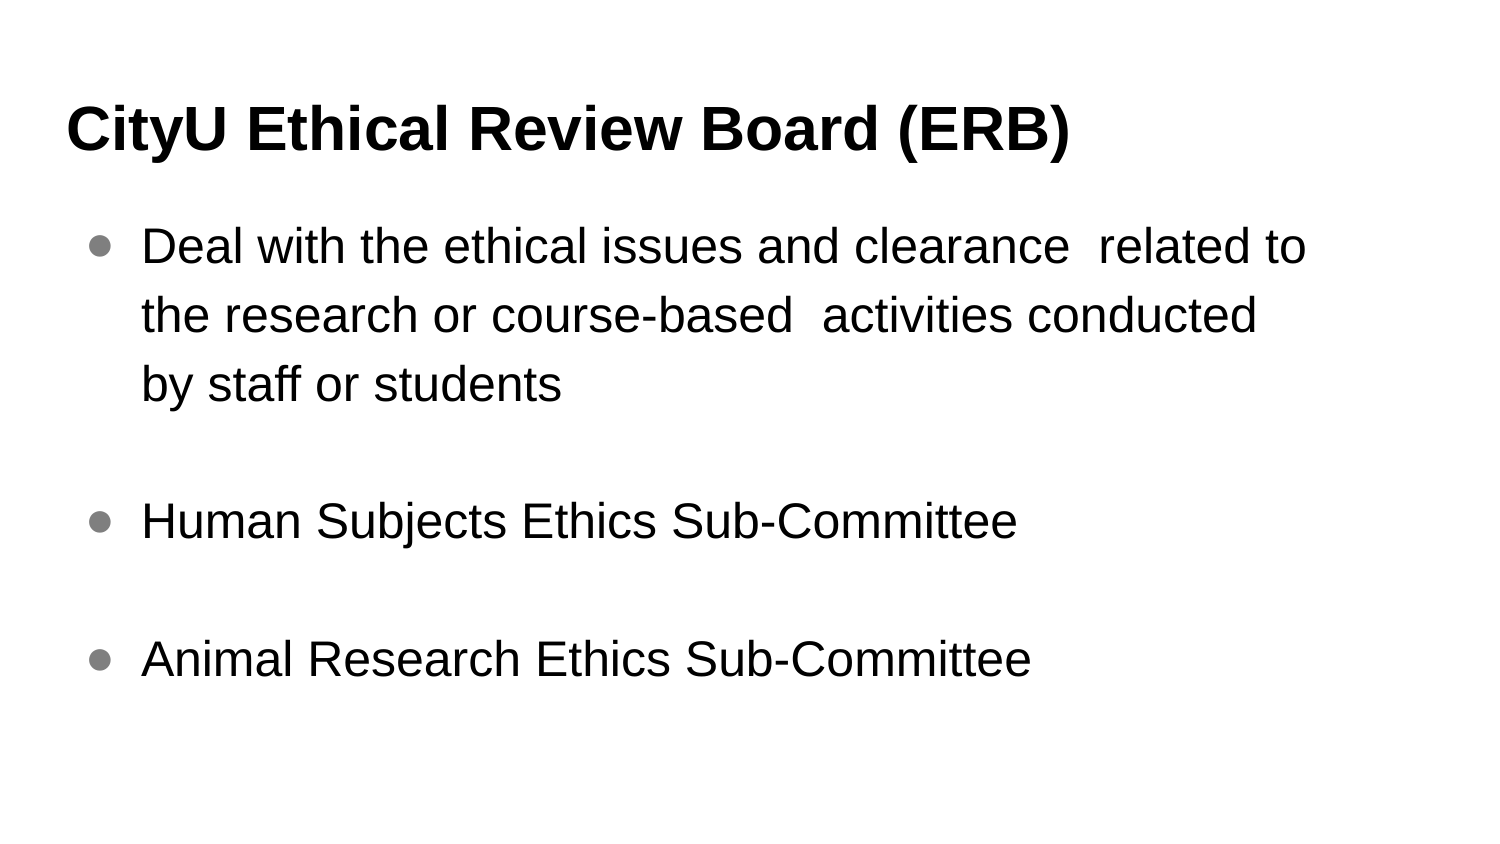

# CityU Ethical Review Board (ERB)
Deal with the ethical issues and clearance  related to the research or course-based  activities conducted by staff or students

Human Subjects Ethics Sub-Committee

Animal Research Ethics Sub-Committee

40